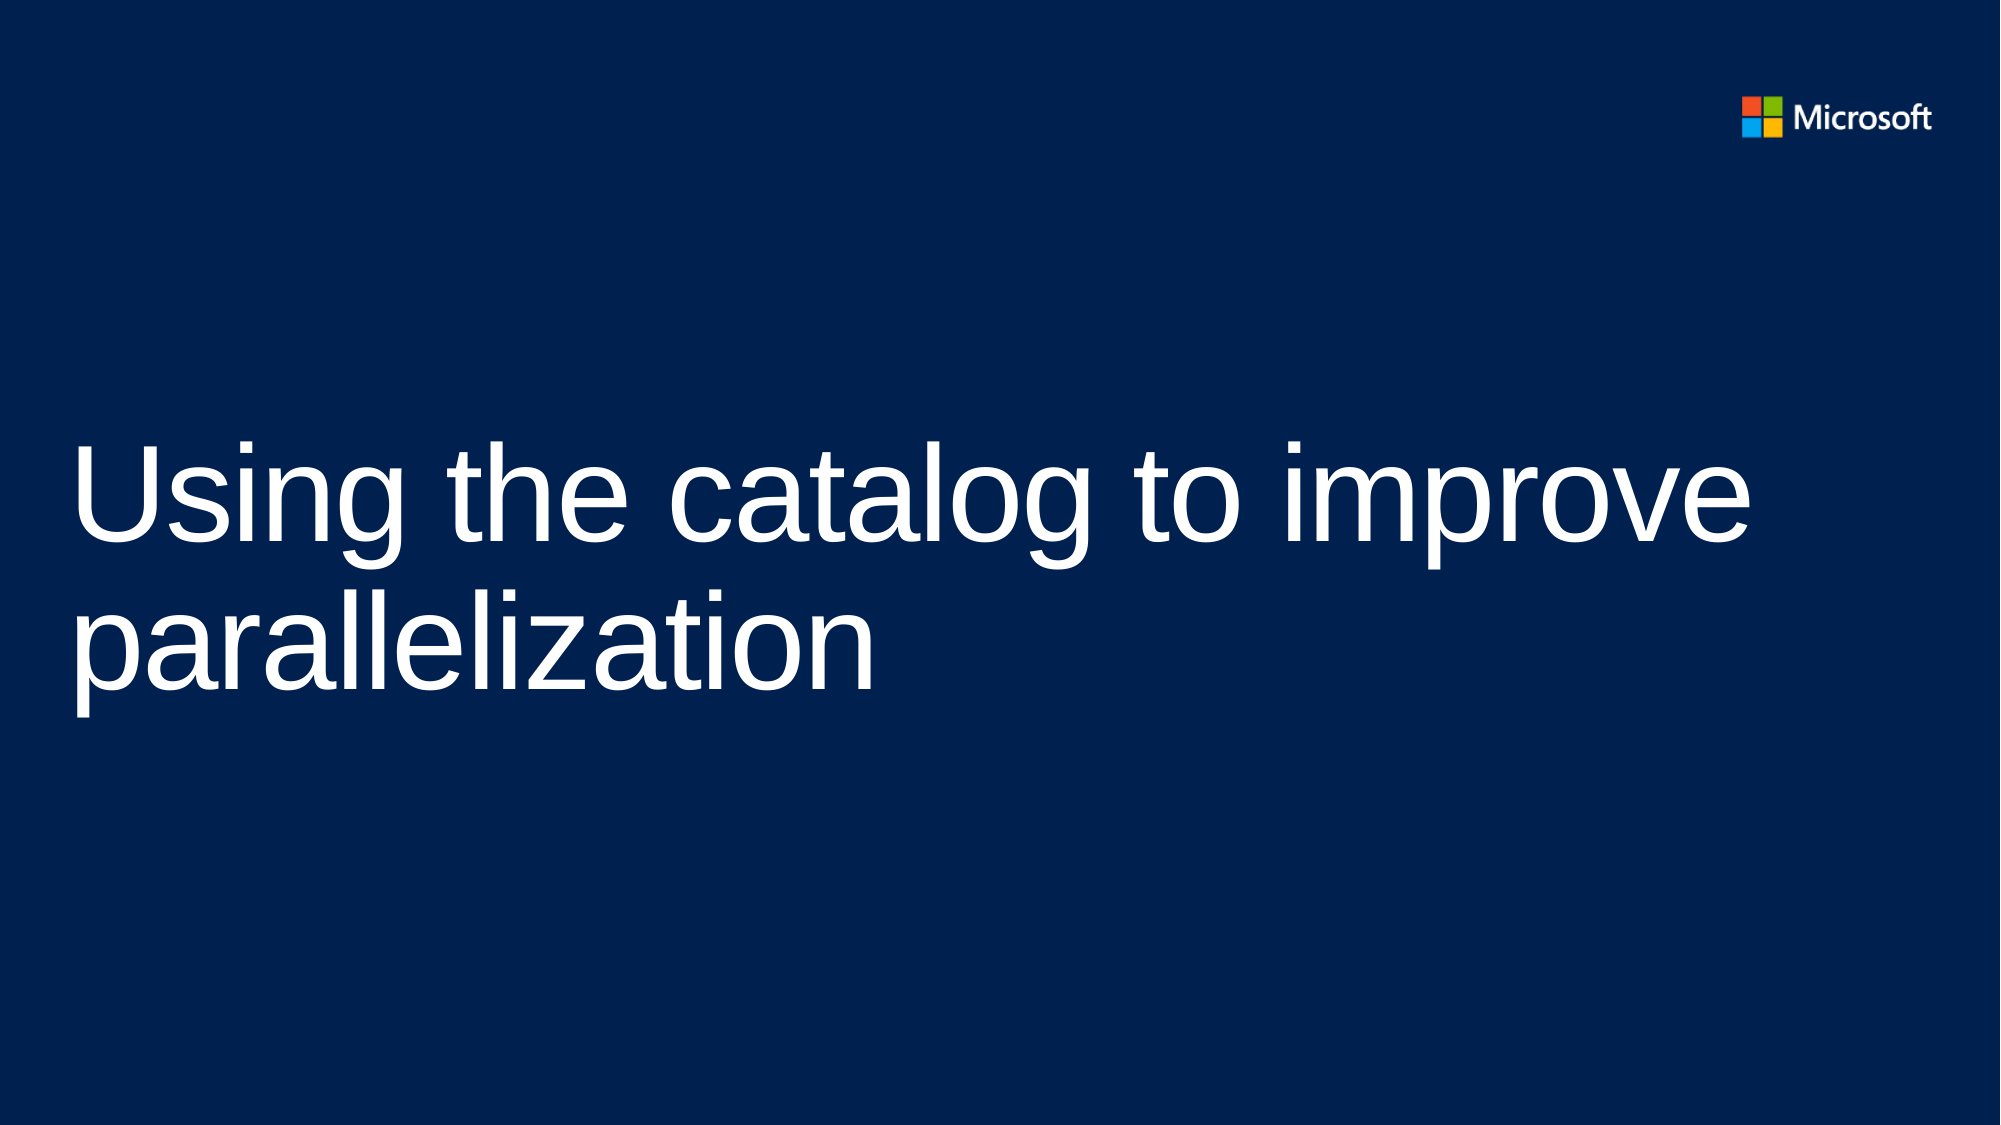

# Using the catalog to improve parallelization